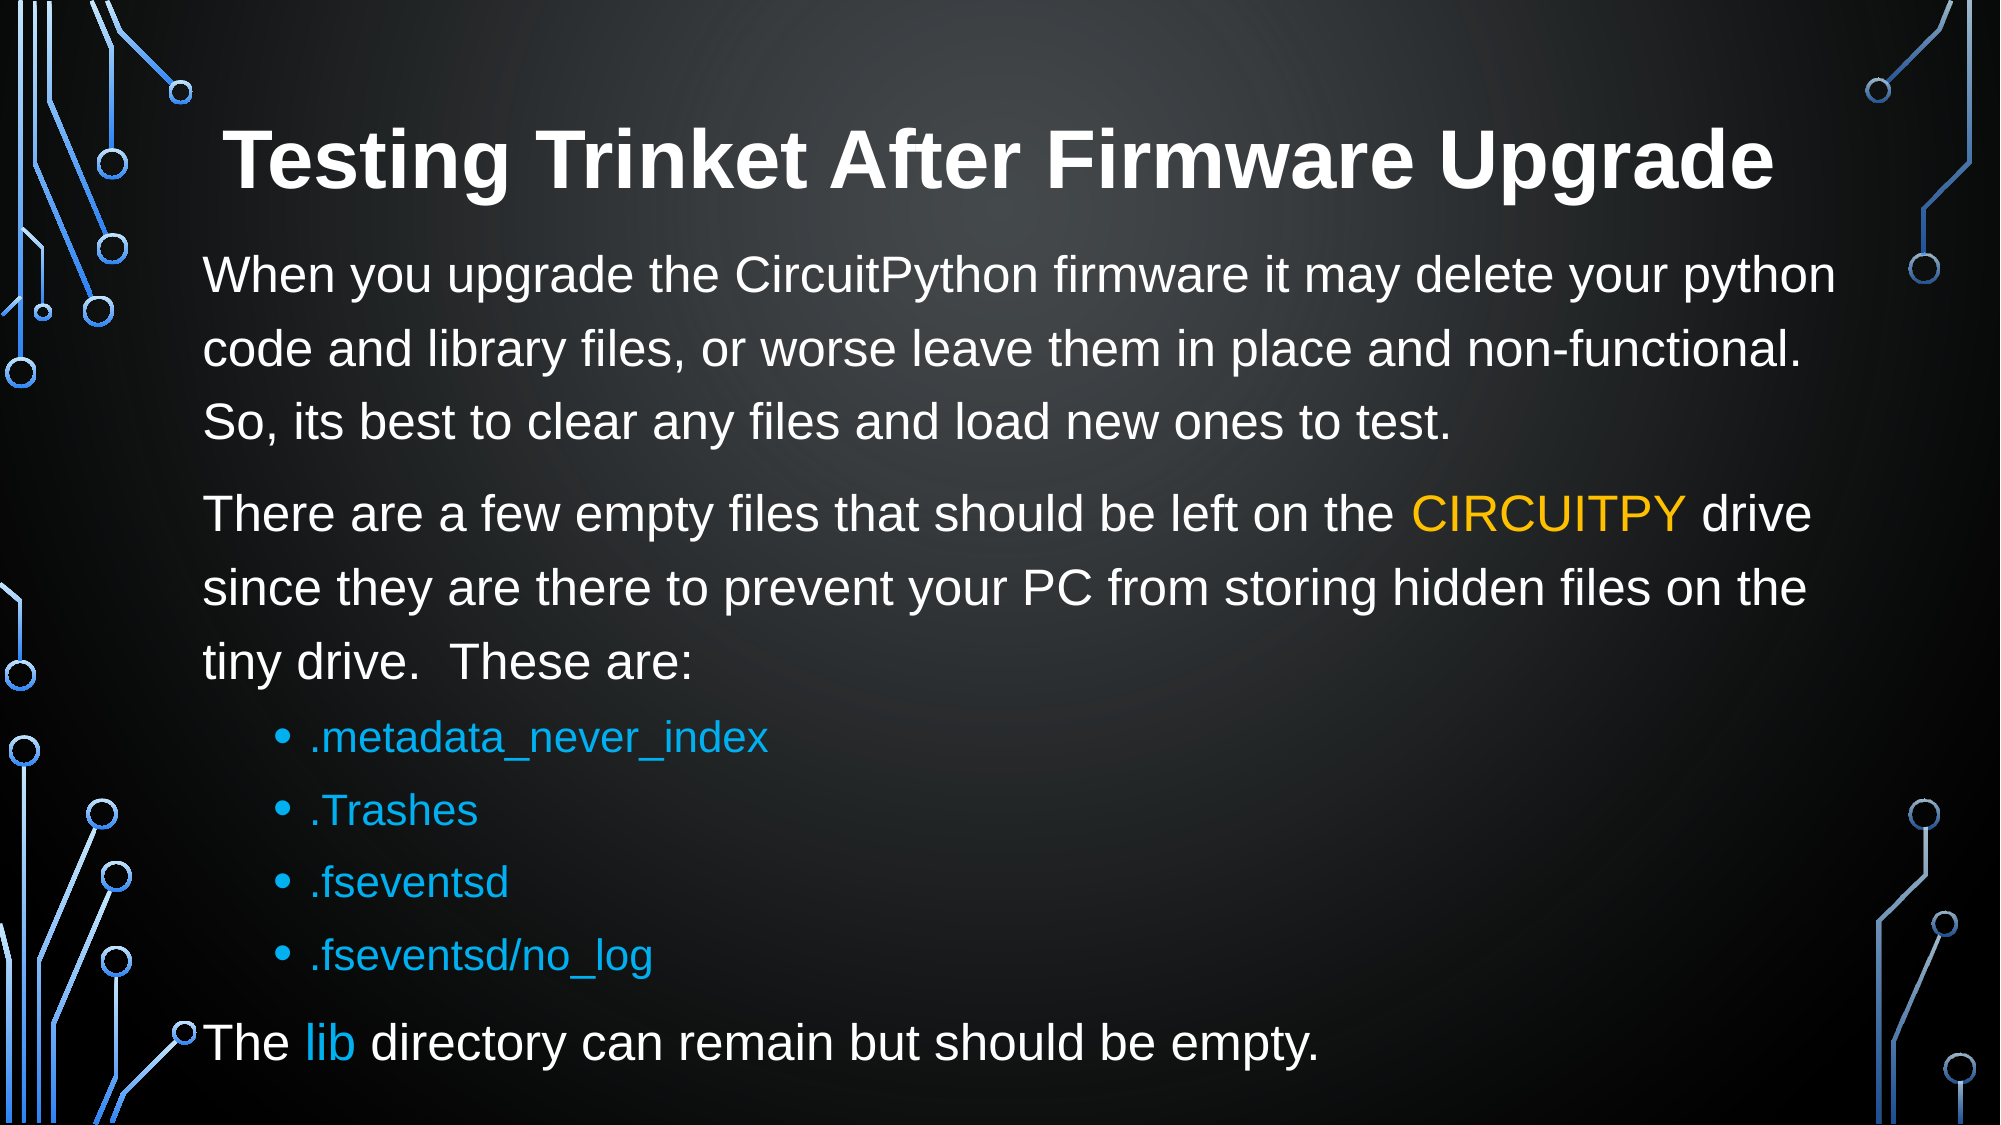

# Testing Trinket After Firmware Upgrade
When you upgrade the CircuitPython firmware it may delete your python code and library files, or worse leave them in place and non-functional.  So, its best to clear any files and load new ones to test.
There are a few empty files that should be left on the CIRCUITPY drive since they are there to prevent your PC from storing hidden files on the tiny drive.  These are:
.metadata_never_index
.Trashes
.fseventsd
.fseventsd/no_log
The lib directory can remain but should be empty.